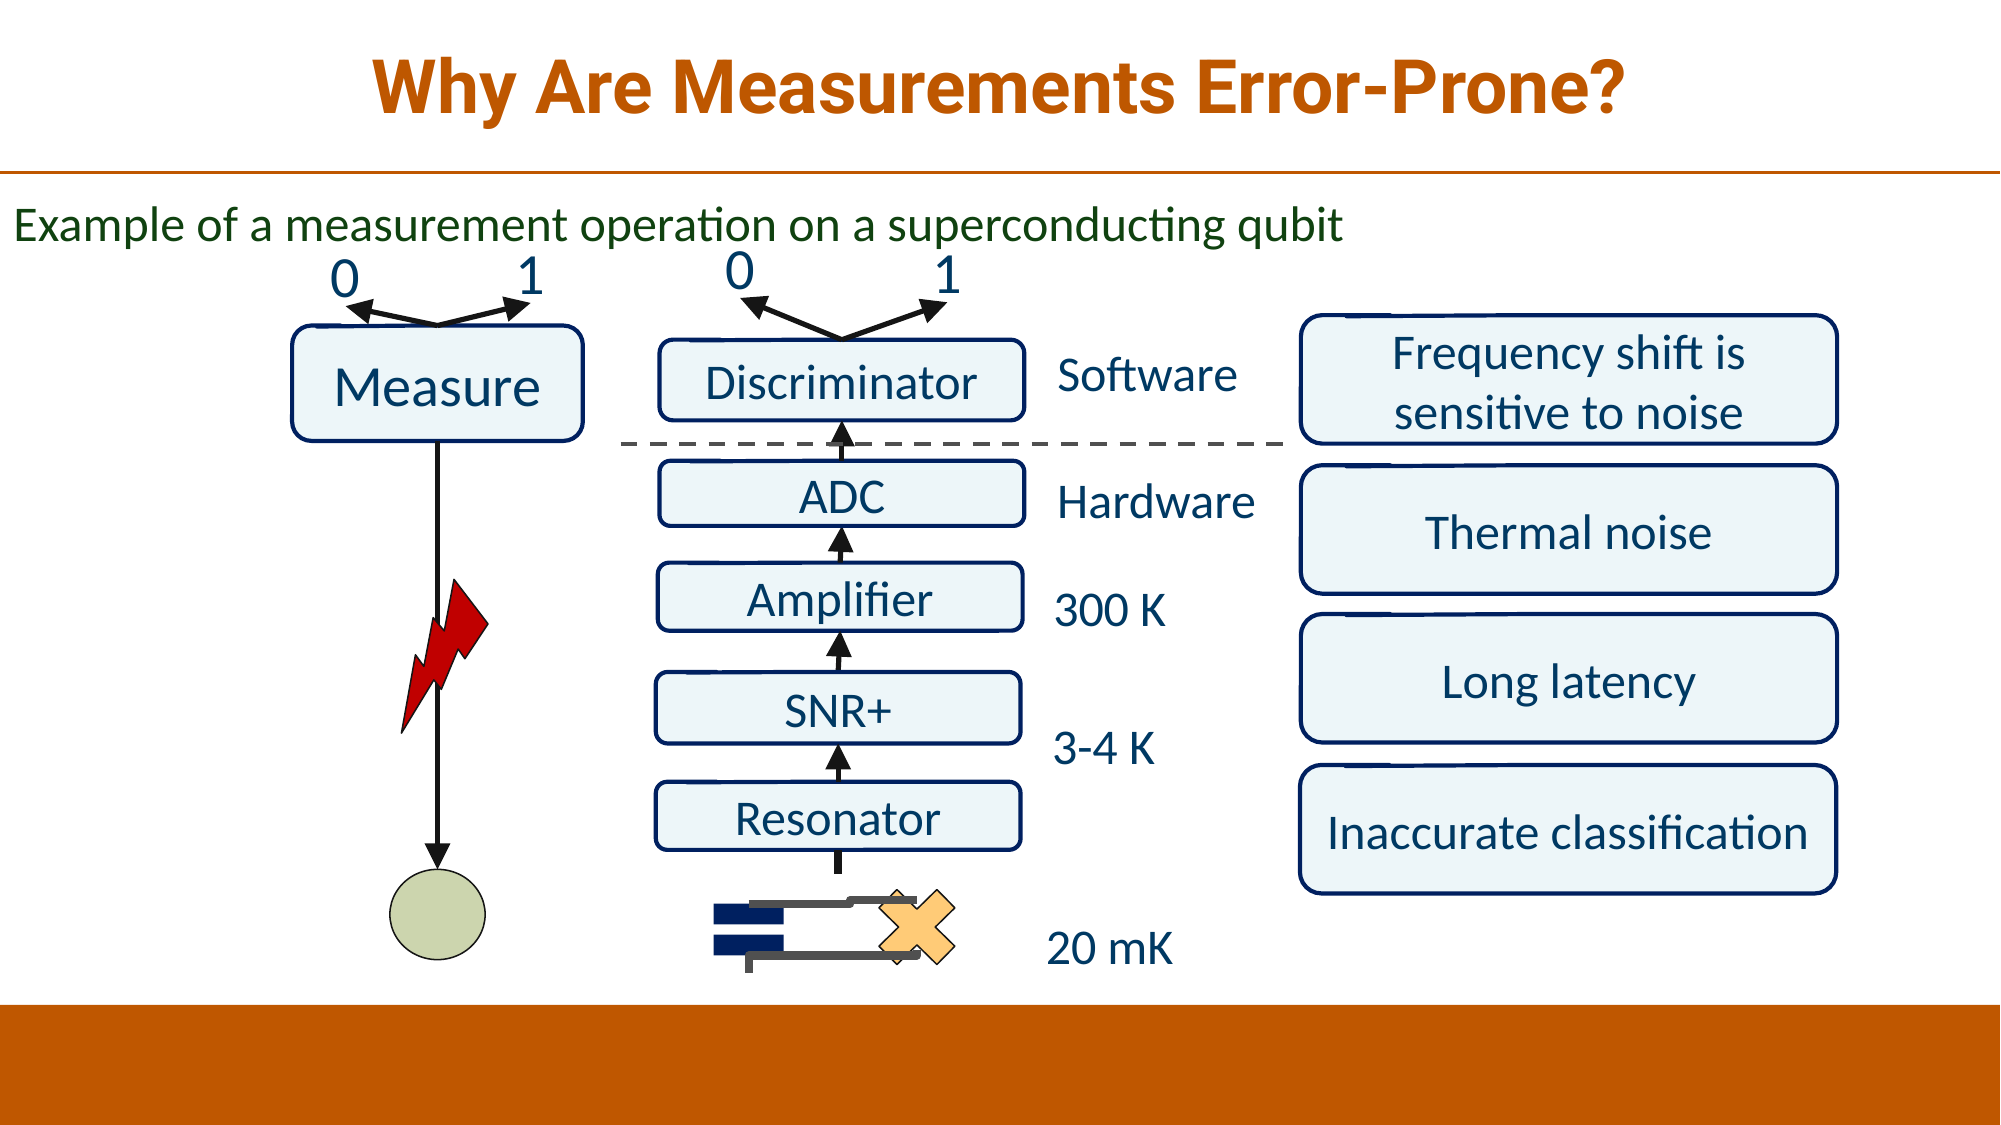

Why Are Measurements Error-Prone?
Example of a measurement operation on a superconducting qubit
0
1
1
0
Frequency shift is sensitive to noise
Measure
Software
Discriminator
ADC
Hardware
Thermal noise
Amplifier
300 K

Long latency
SNR+
3-4 K
Inaccurate classification
Resonator

20 mK